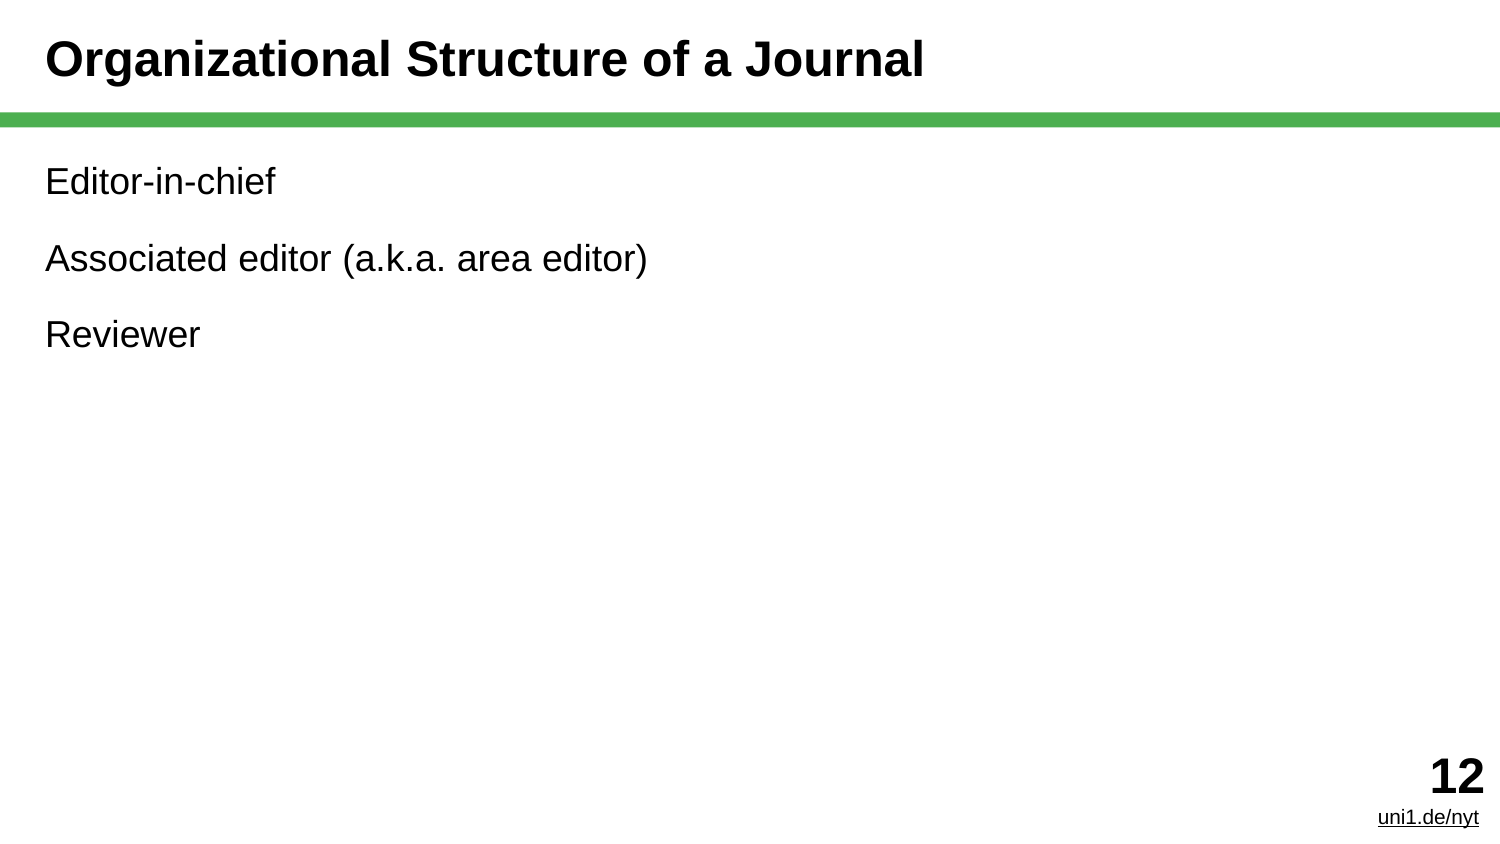

# Organizational Structure of a Journal
Editor-in-chief
Associated editor (a.k.a. area editor)
Reviewer
12
uni1.de/nyt